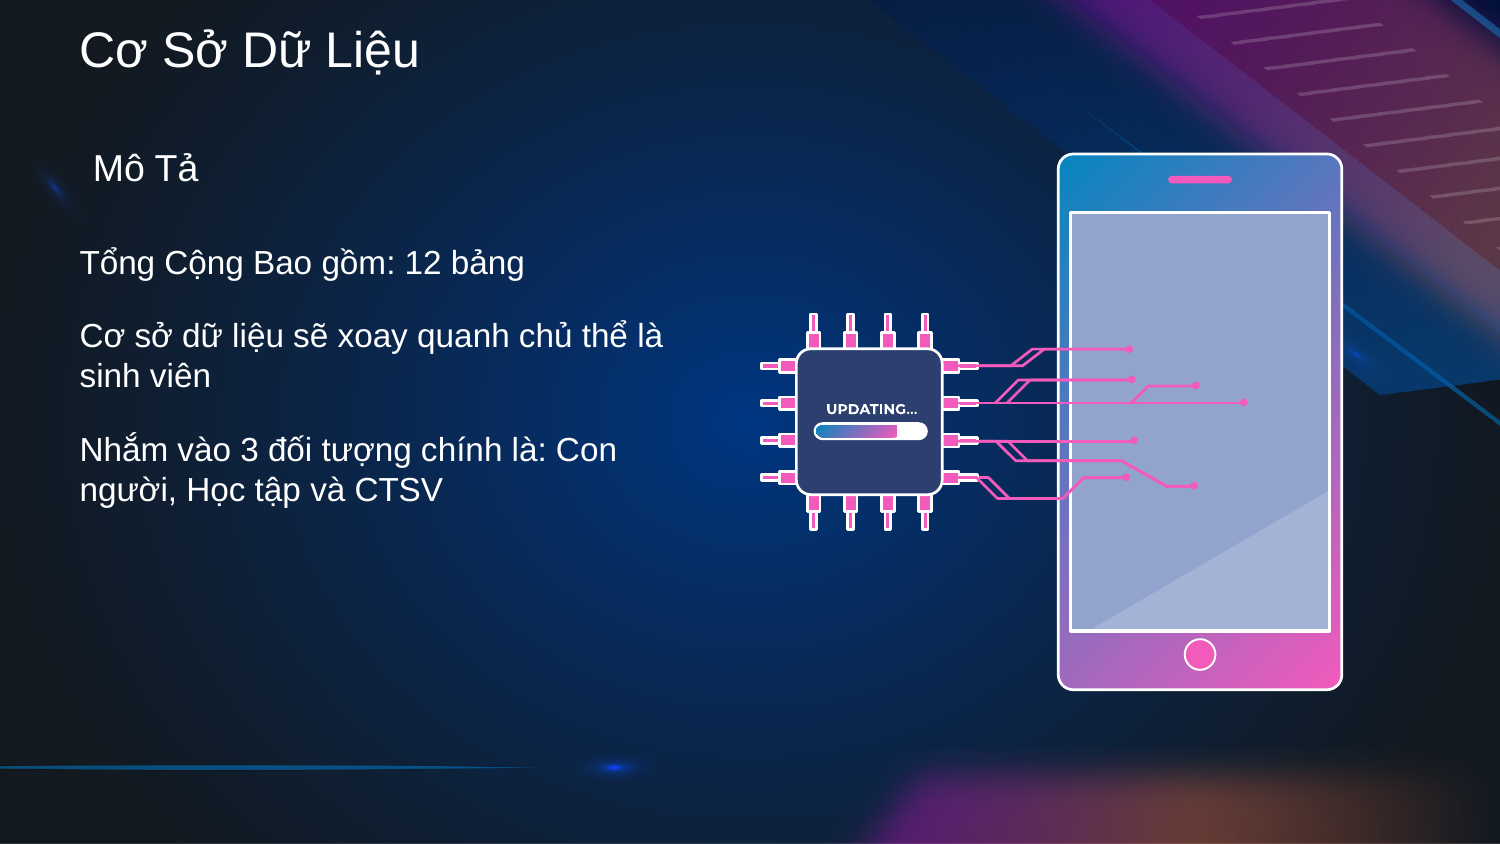

Cơ Sở Dữ Liệu
# Mô Tả

Tổng Cộng Bao gồm: 12 bảng
Cơ sở dữ liệu sẽ xoay quanh chủ thể là sinh viên
Nhắm vào 3 đối tượng chính là: Con người, Học tập và CTSV